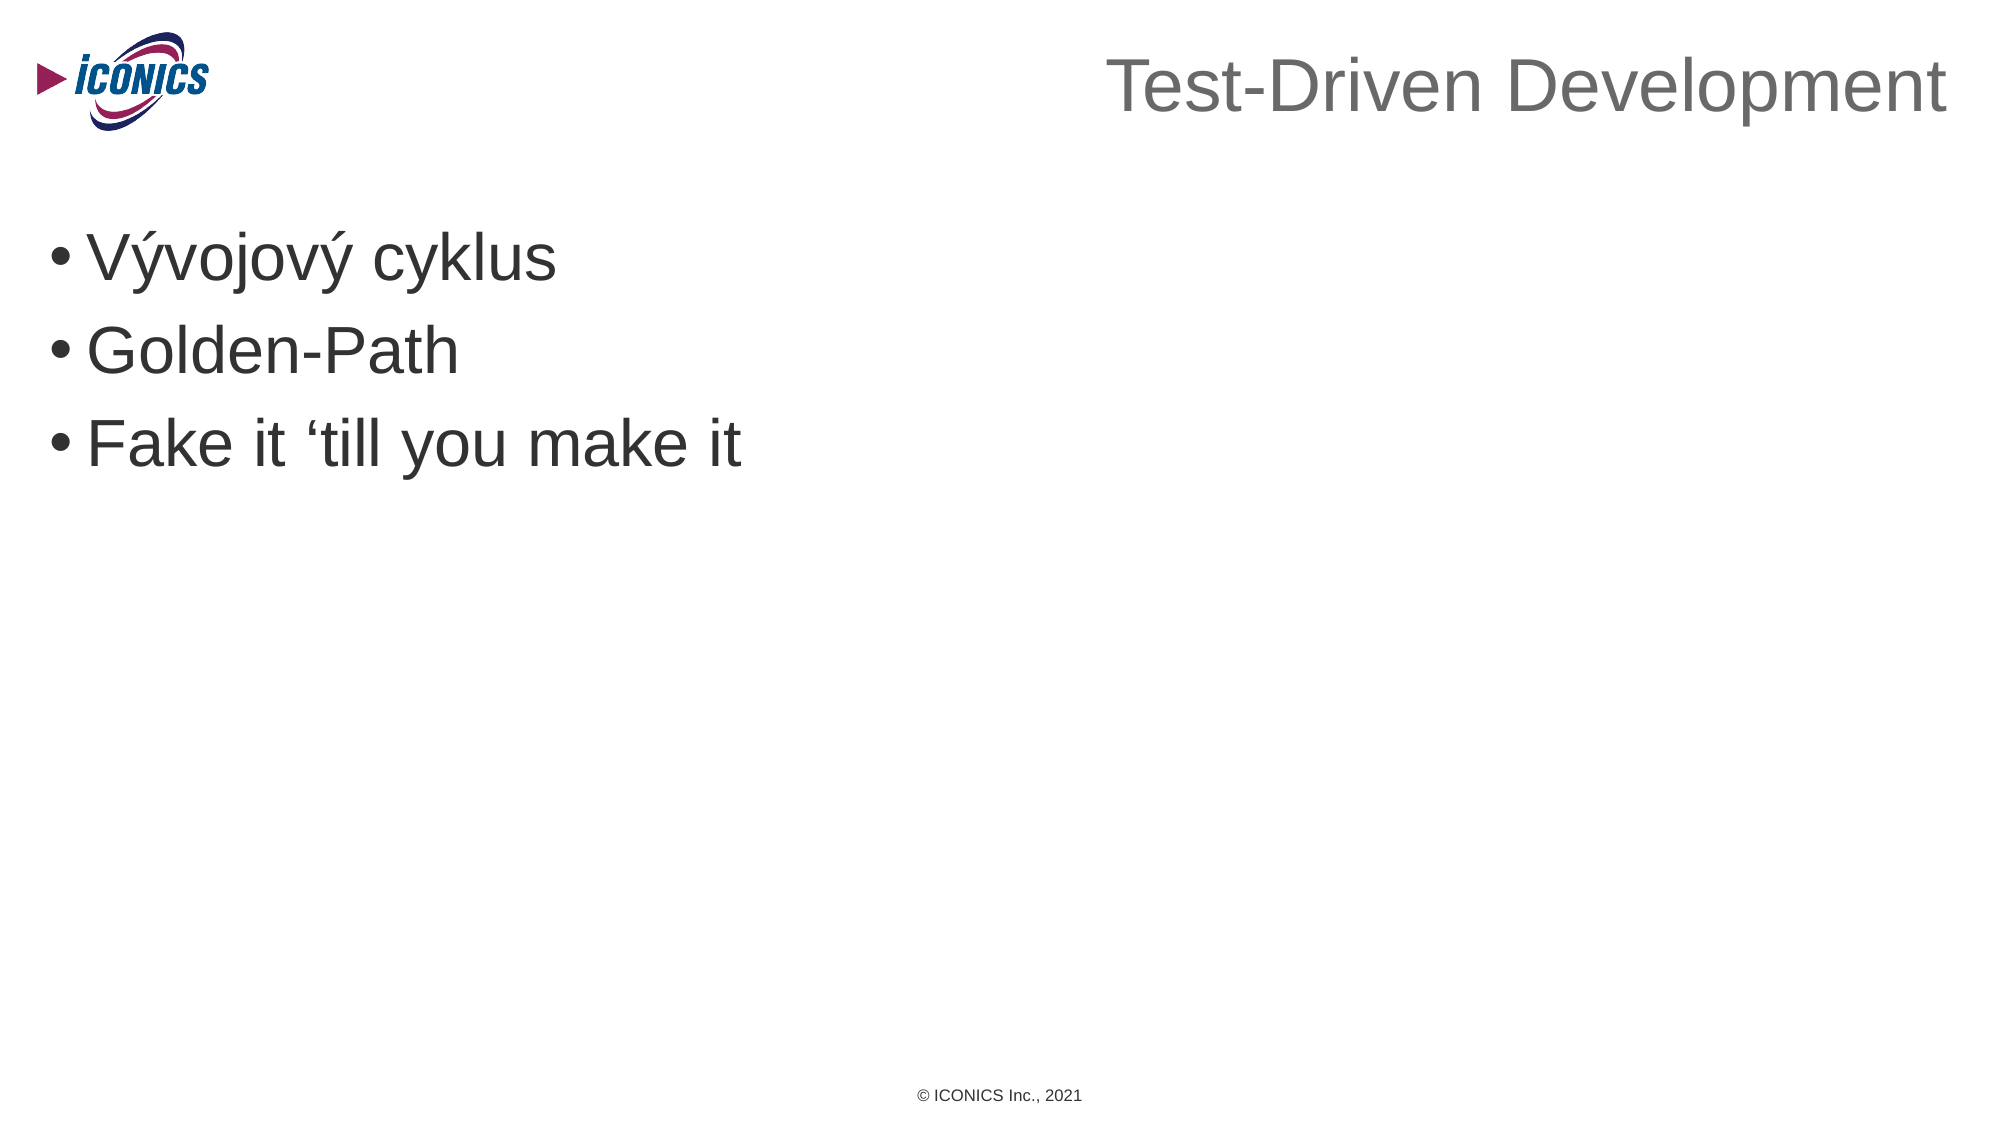

# Test-Driven Development
Vývojový cyklus
Golden-Path
Fake it ‘till you make it